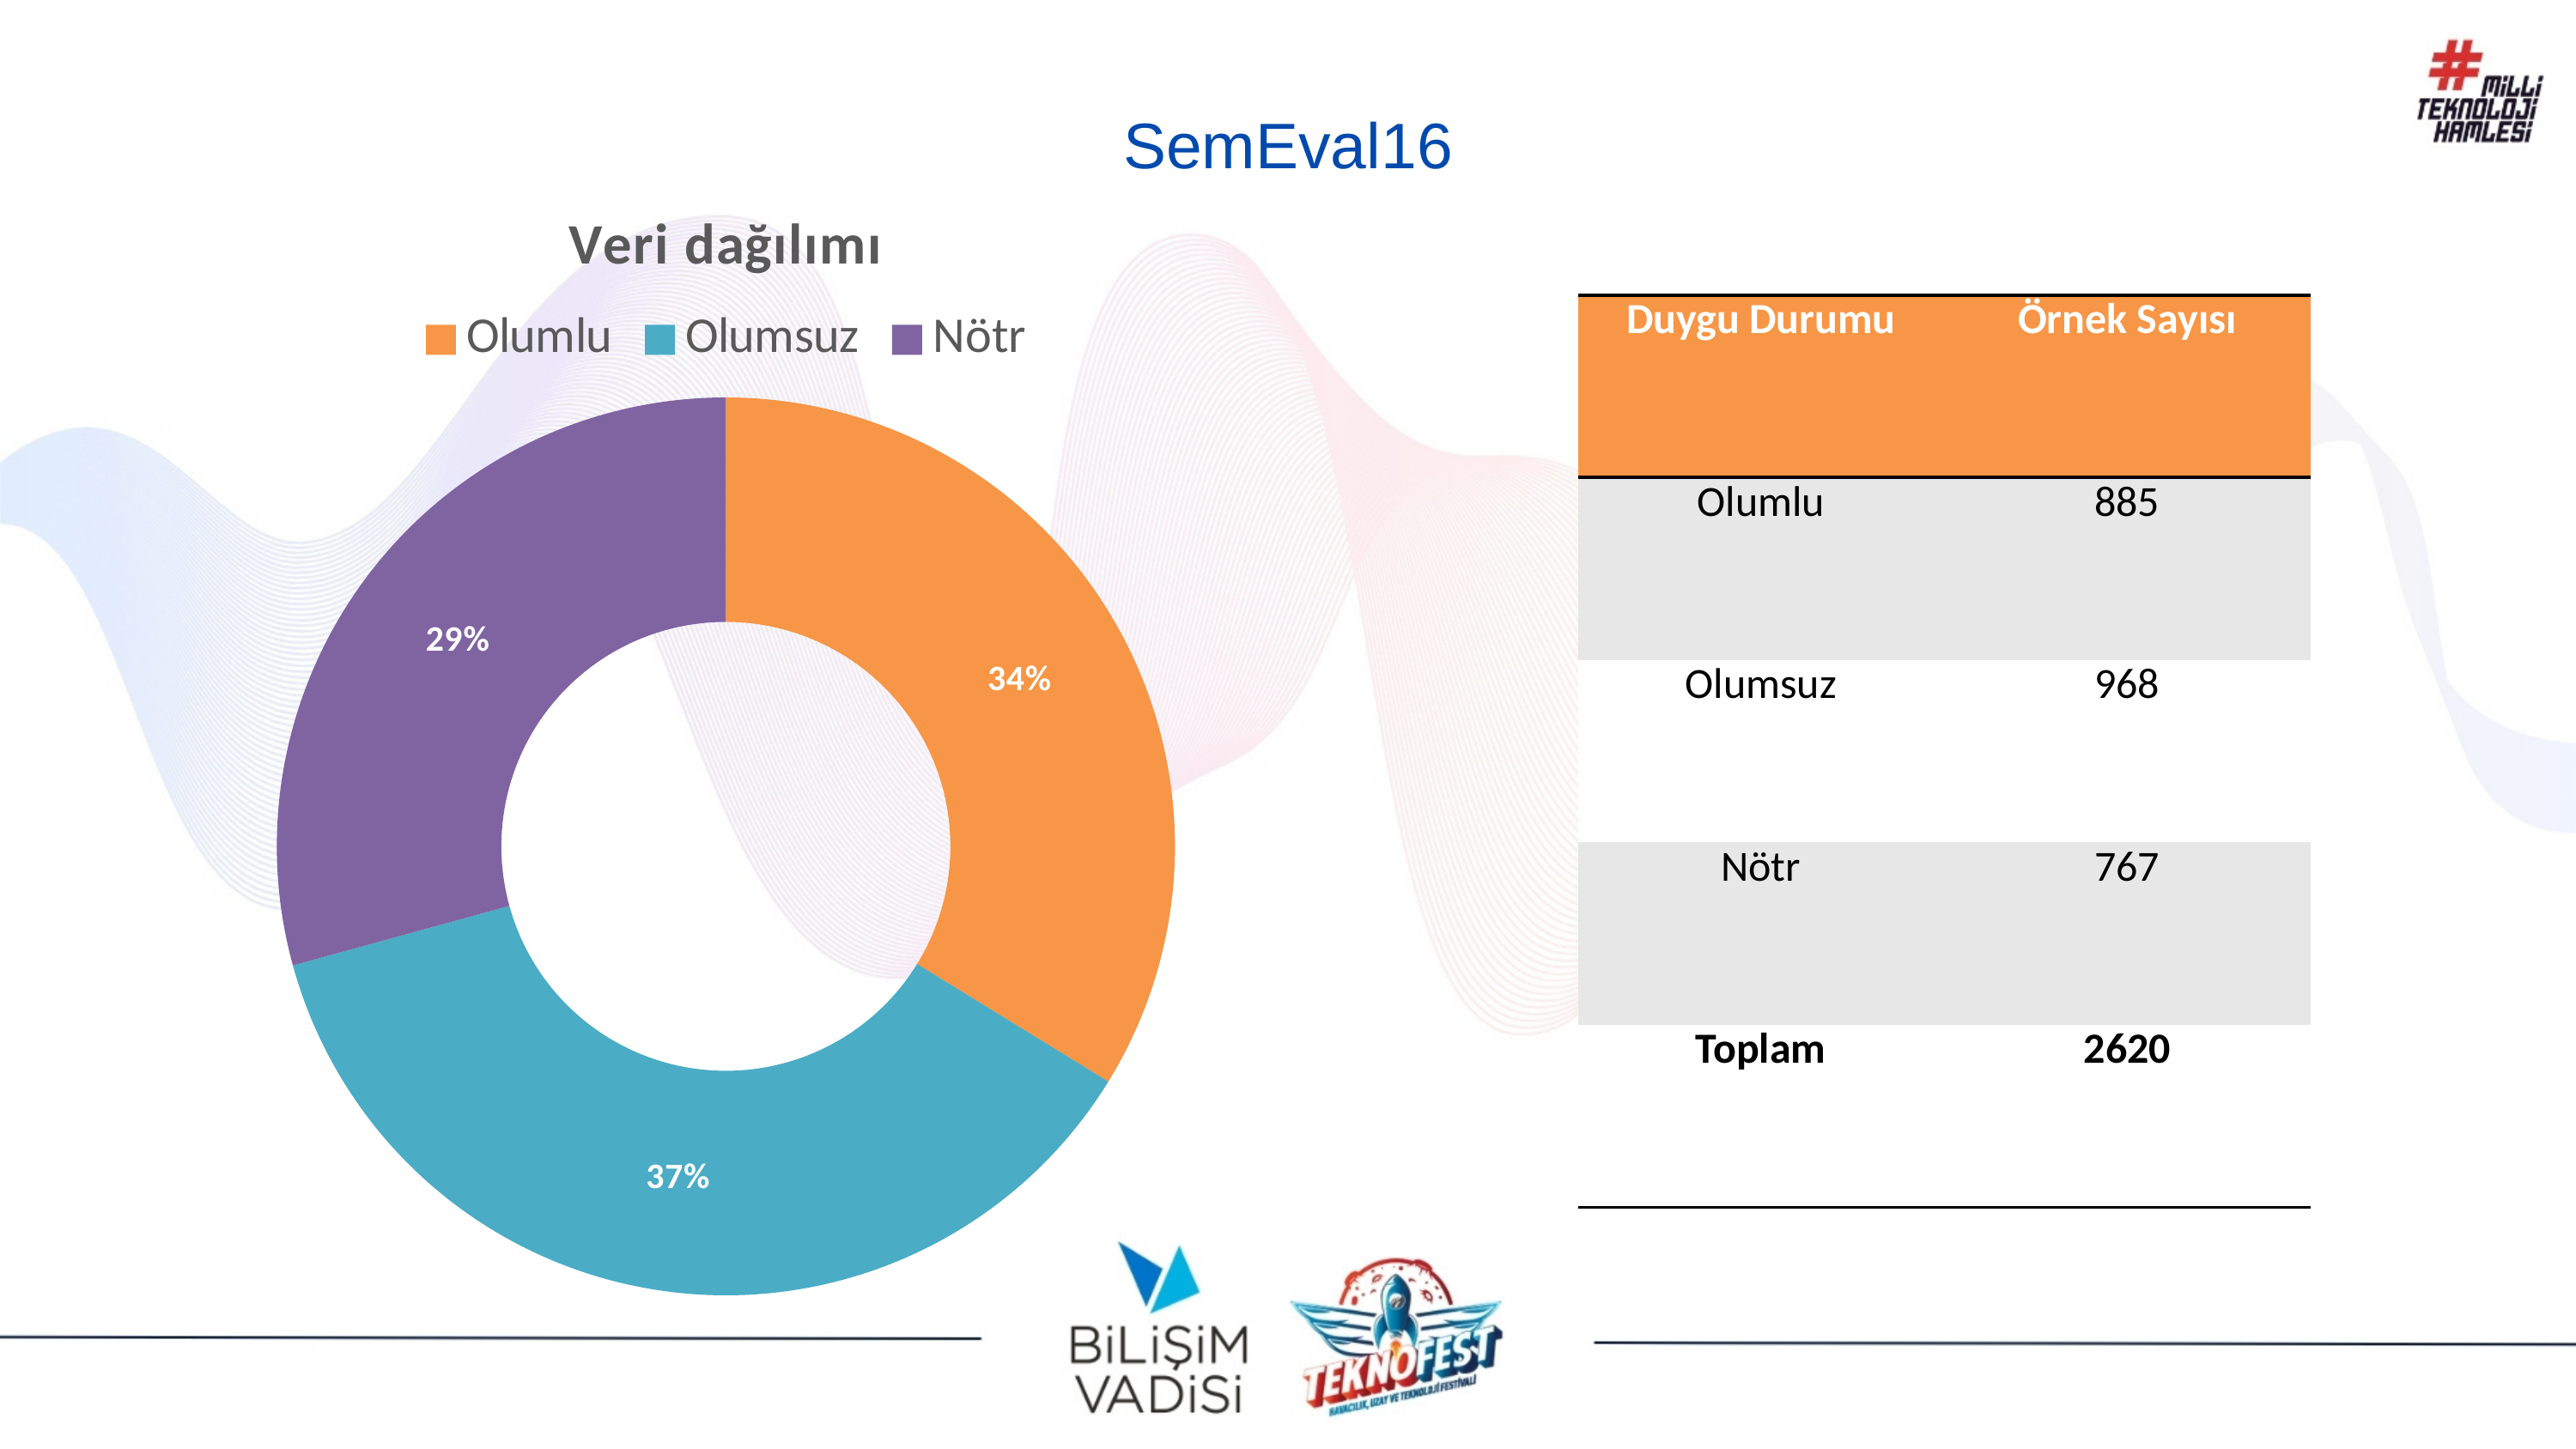

SemEval16

### Chart: Veri dağılımı

| Category | Duygu Durumu |
|---|---|
| Olumlu | 885.0 |
| Olumsuz | 968.0 |
| Nötr | 767.0 |
| Duygu Durumu | Örnek Sayısı |
| --- | --- |
| Olumlu | 885 |
| Olumsuz | 968 |
| Nötr | 767 |
| Toplam | 2620 |